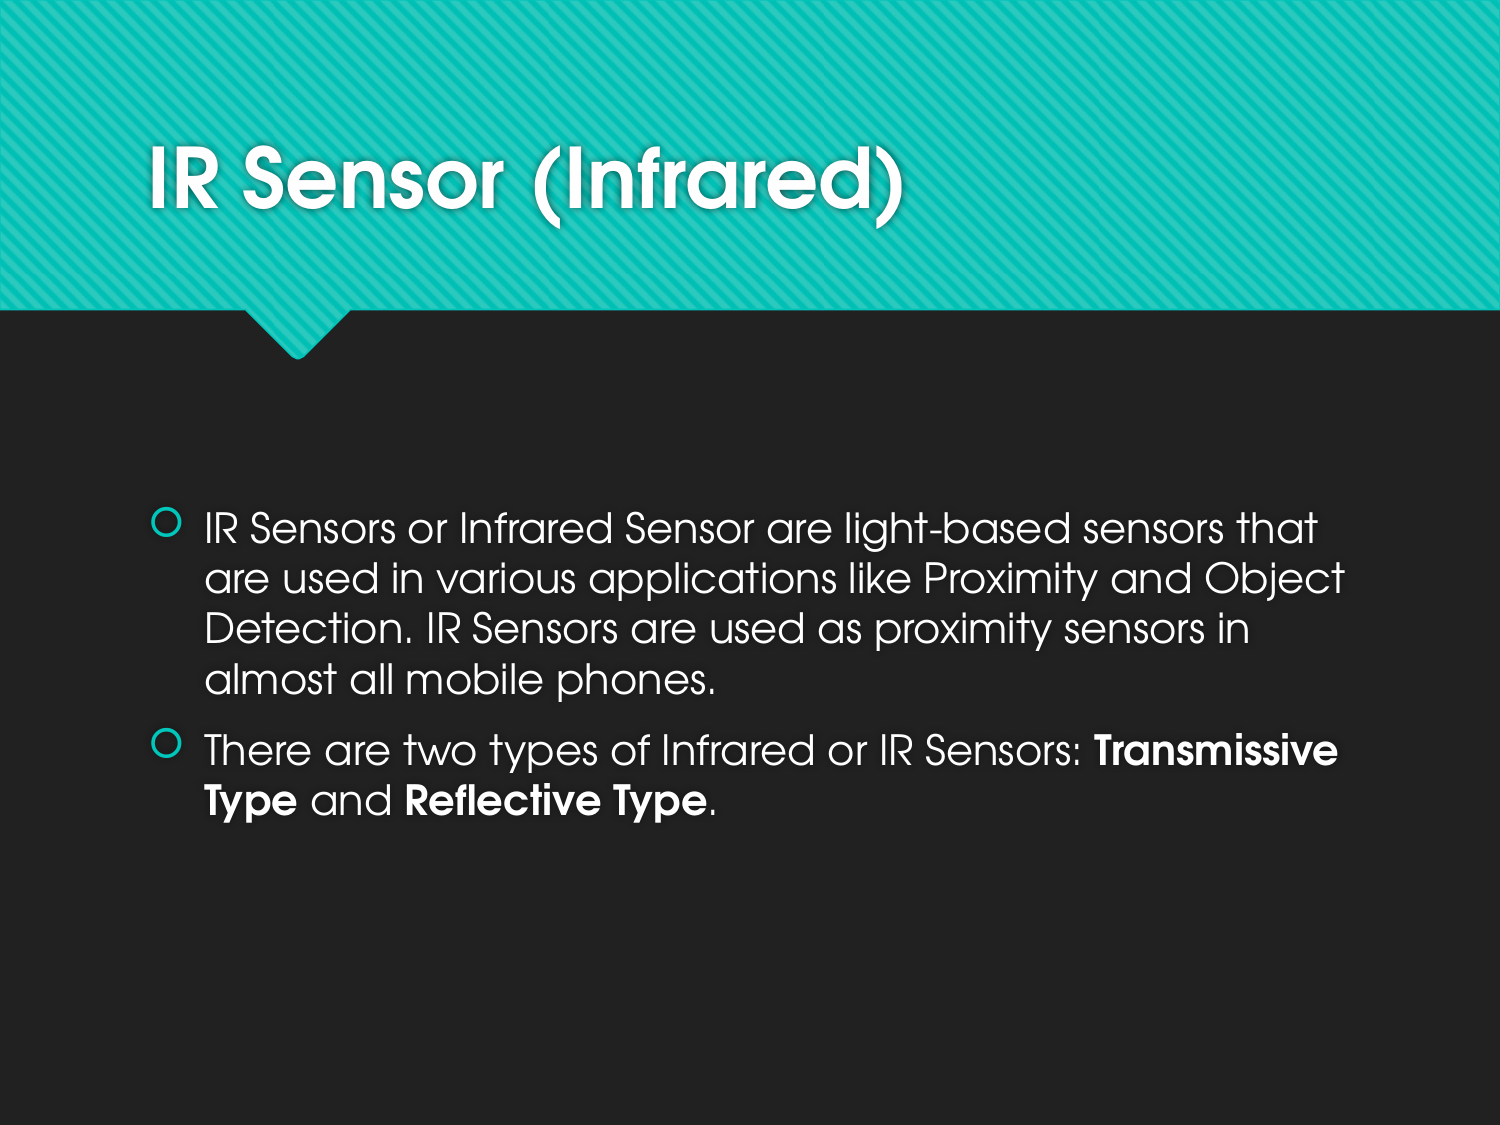

# IR Sensor (Infrared)
IR Sensors or Infrared Sensor are light-based sensors that are used in various applications like Proximity and Object Detection. IR Sensors are used as proximity sensors in almost all mobile phones.
There are two types of Infrared or IR Sensors: Transmissive Type and Reflective Type.